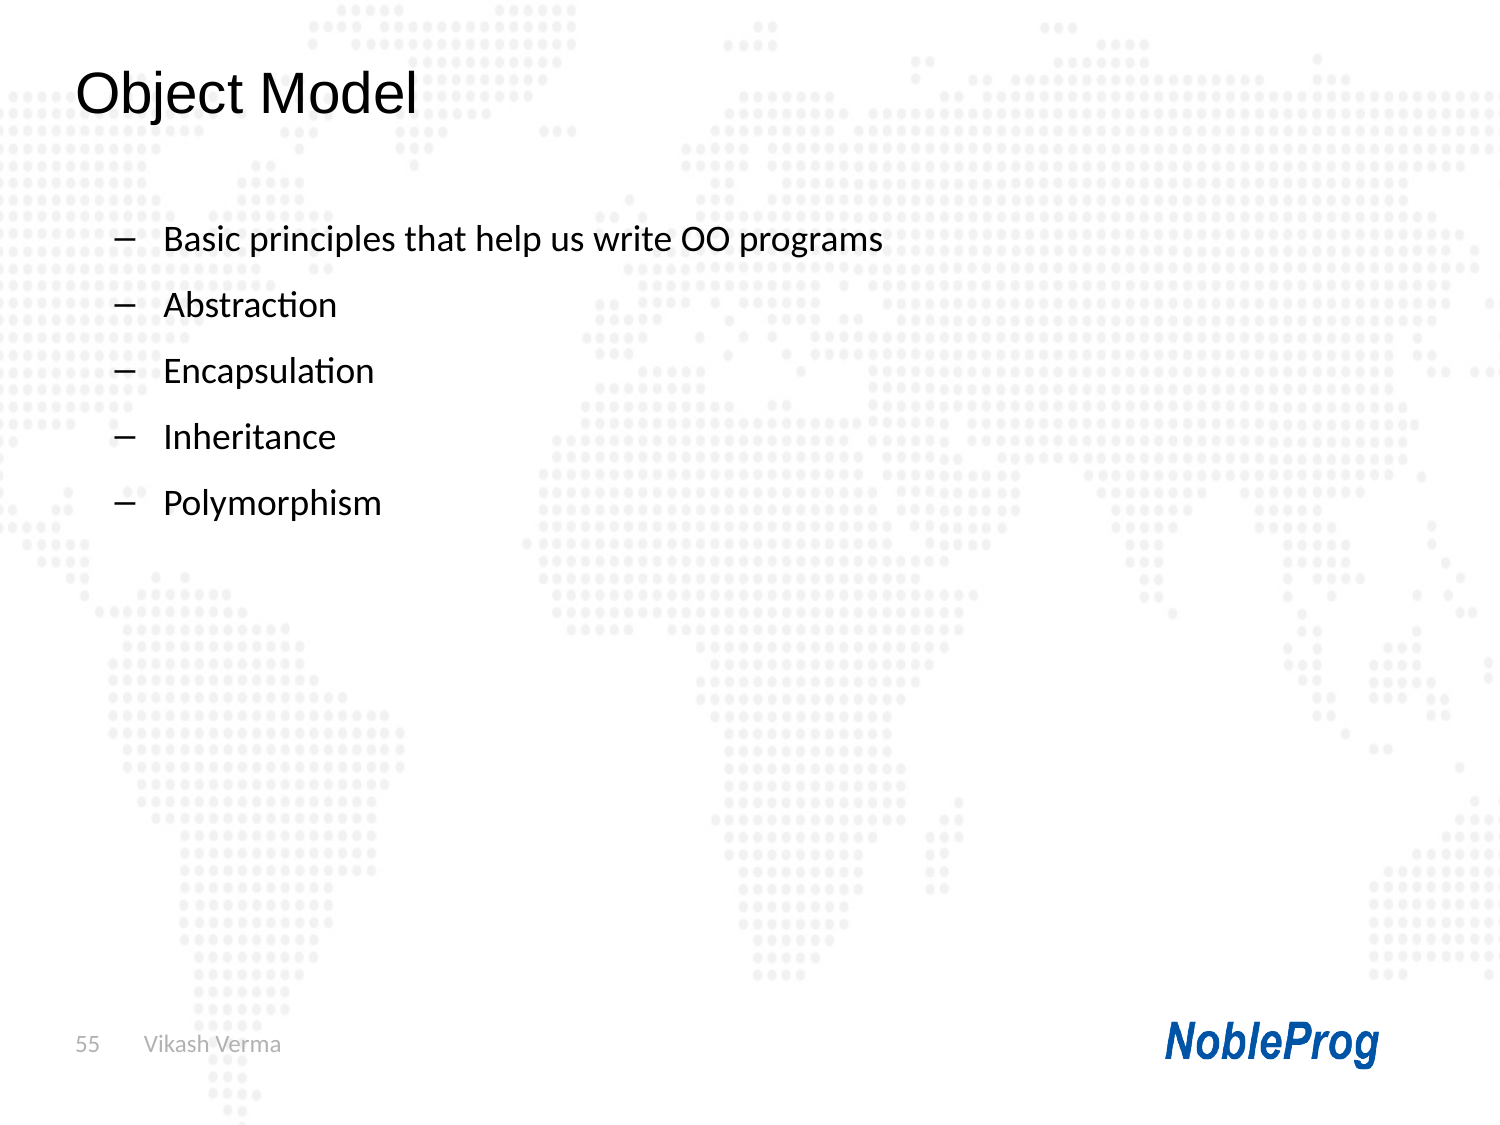

Object Model
Basic principles that help us write OO programs
Abstraction
Encapsulation
Inheritance
Polymorphism
55
 Vikash Verma